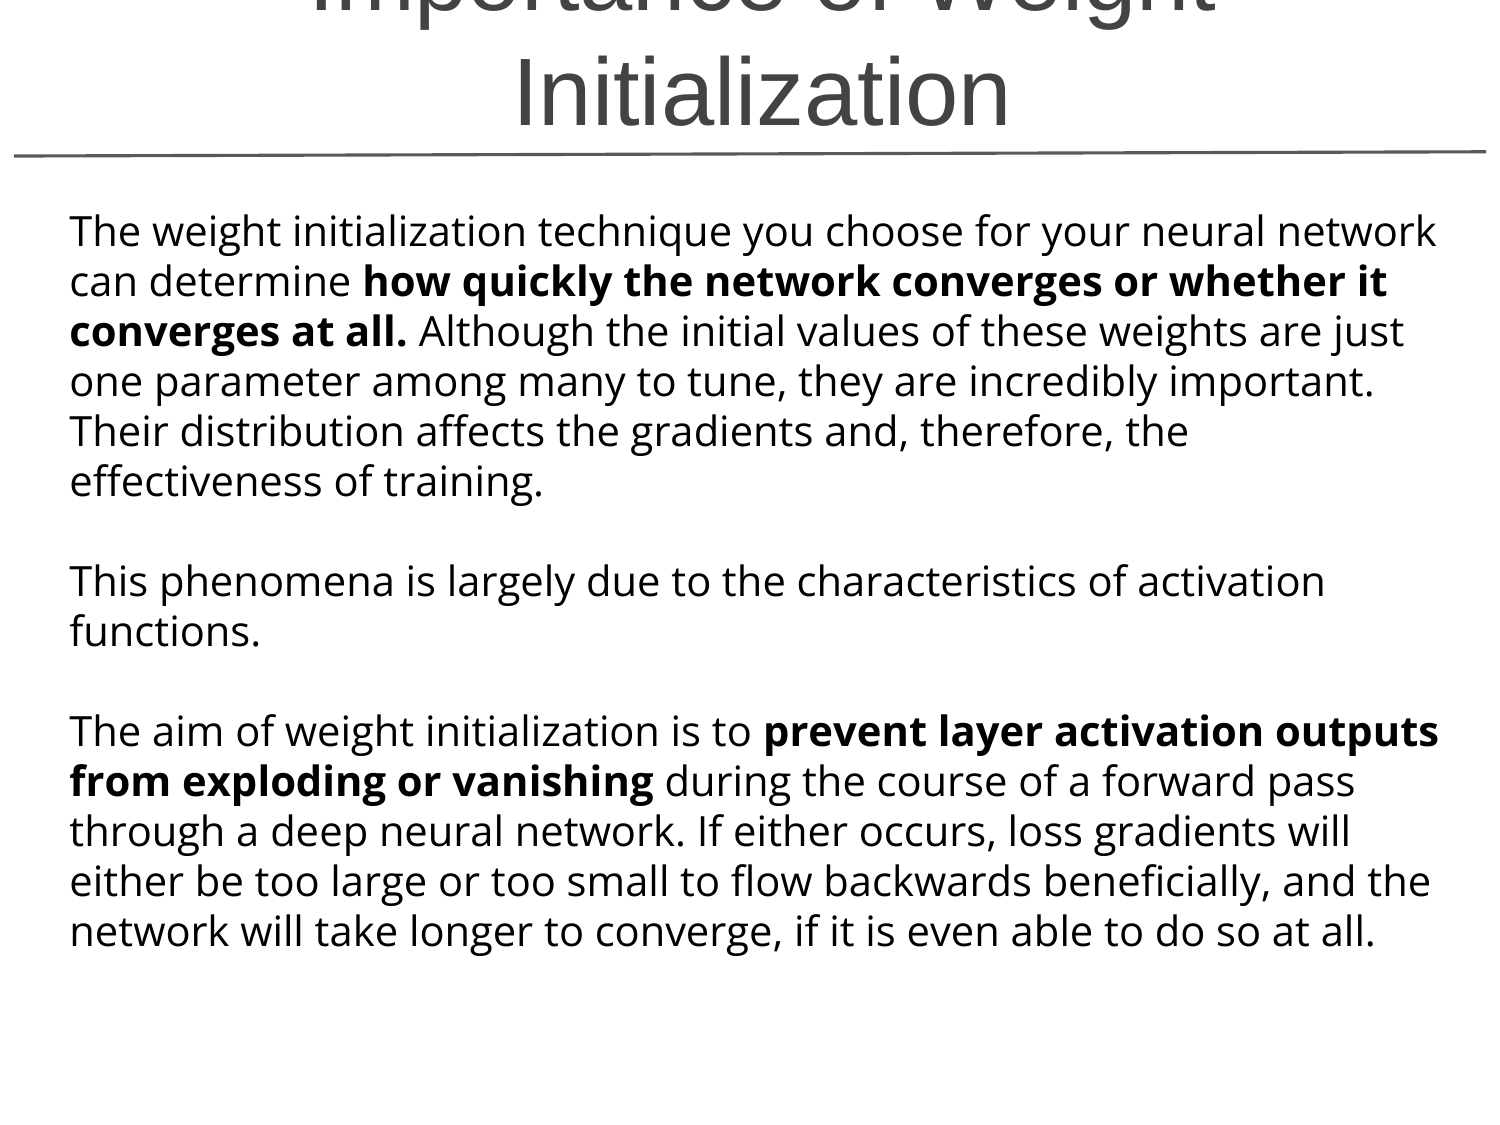

Importance of Weight Initialization
The weight initialization technique you choose for your neural network can determine how quickly the network converges or whether it converges at all. Although the initial values of these weights are just one parameter among many to tune, they are incredibly important. Their distribution affects the gradients and, therefore, the effectiveness of training.

This phenomena is largely due to the characteristics of activation functions.

The aim of weight initialization is to prevent layer activation outputs from exploding or vanishing during the course of a forward pass through a deep neural network. If either occurs, loss gradients will either be too large or too small to flow backwards beneficially, and the network will take longer to converge, if it is even able to do so at all.